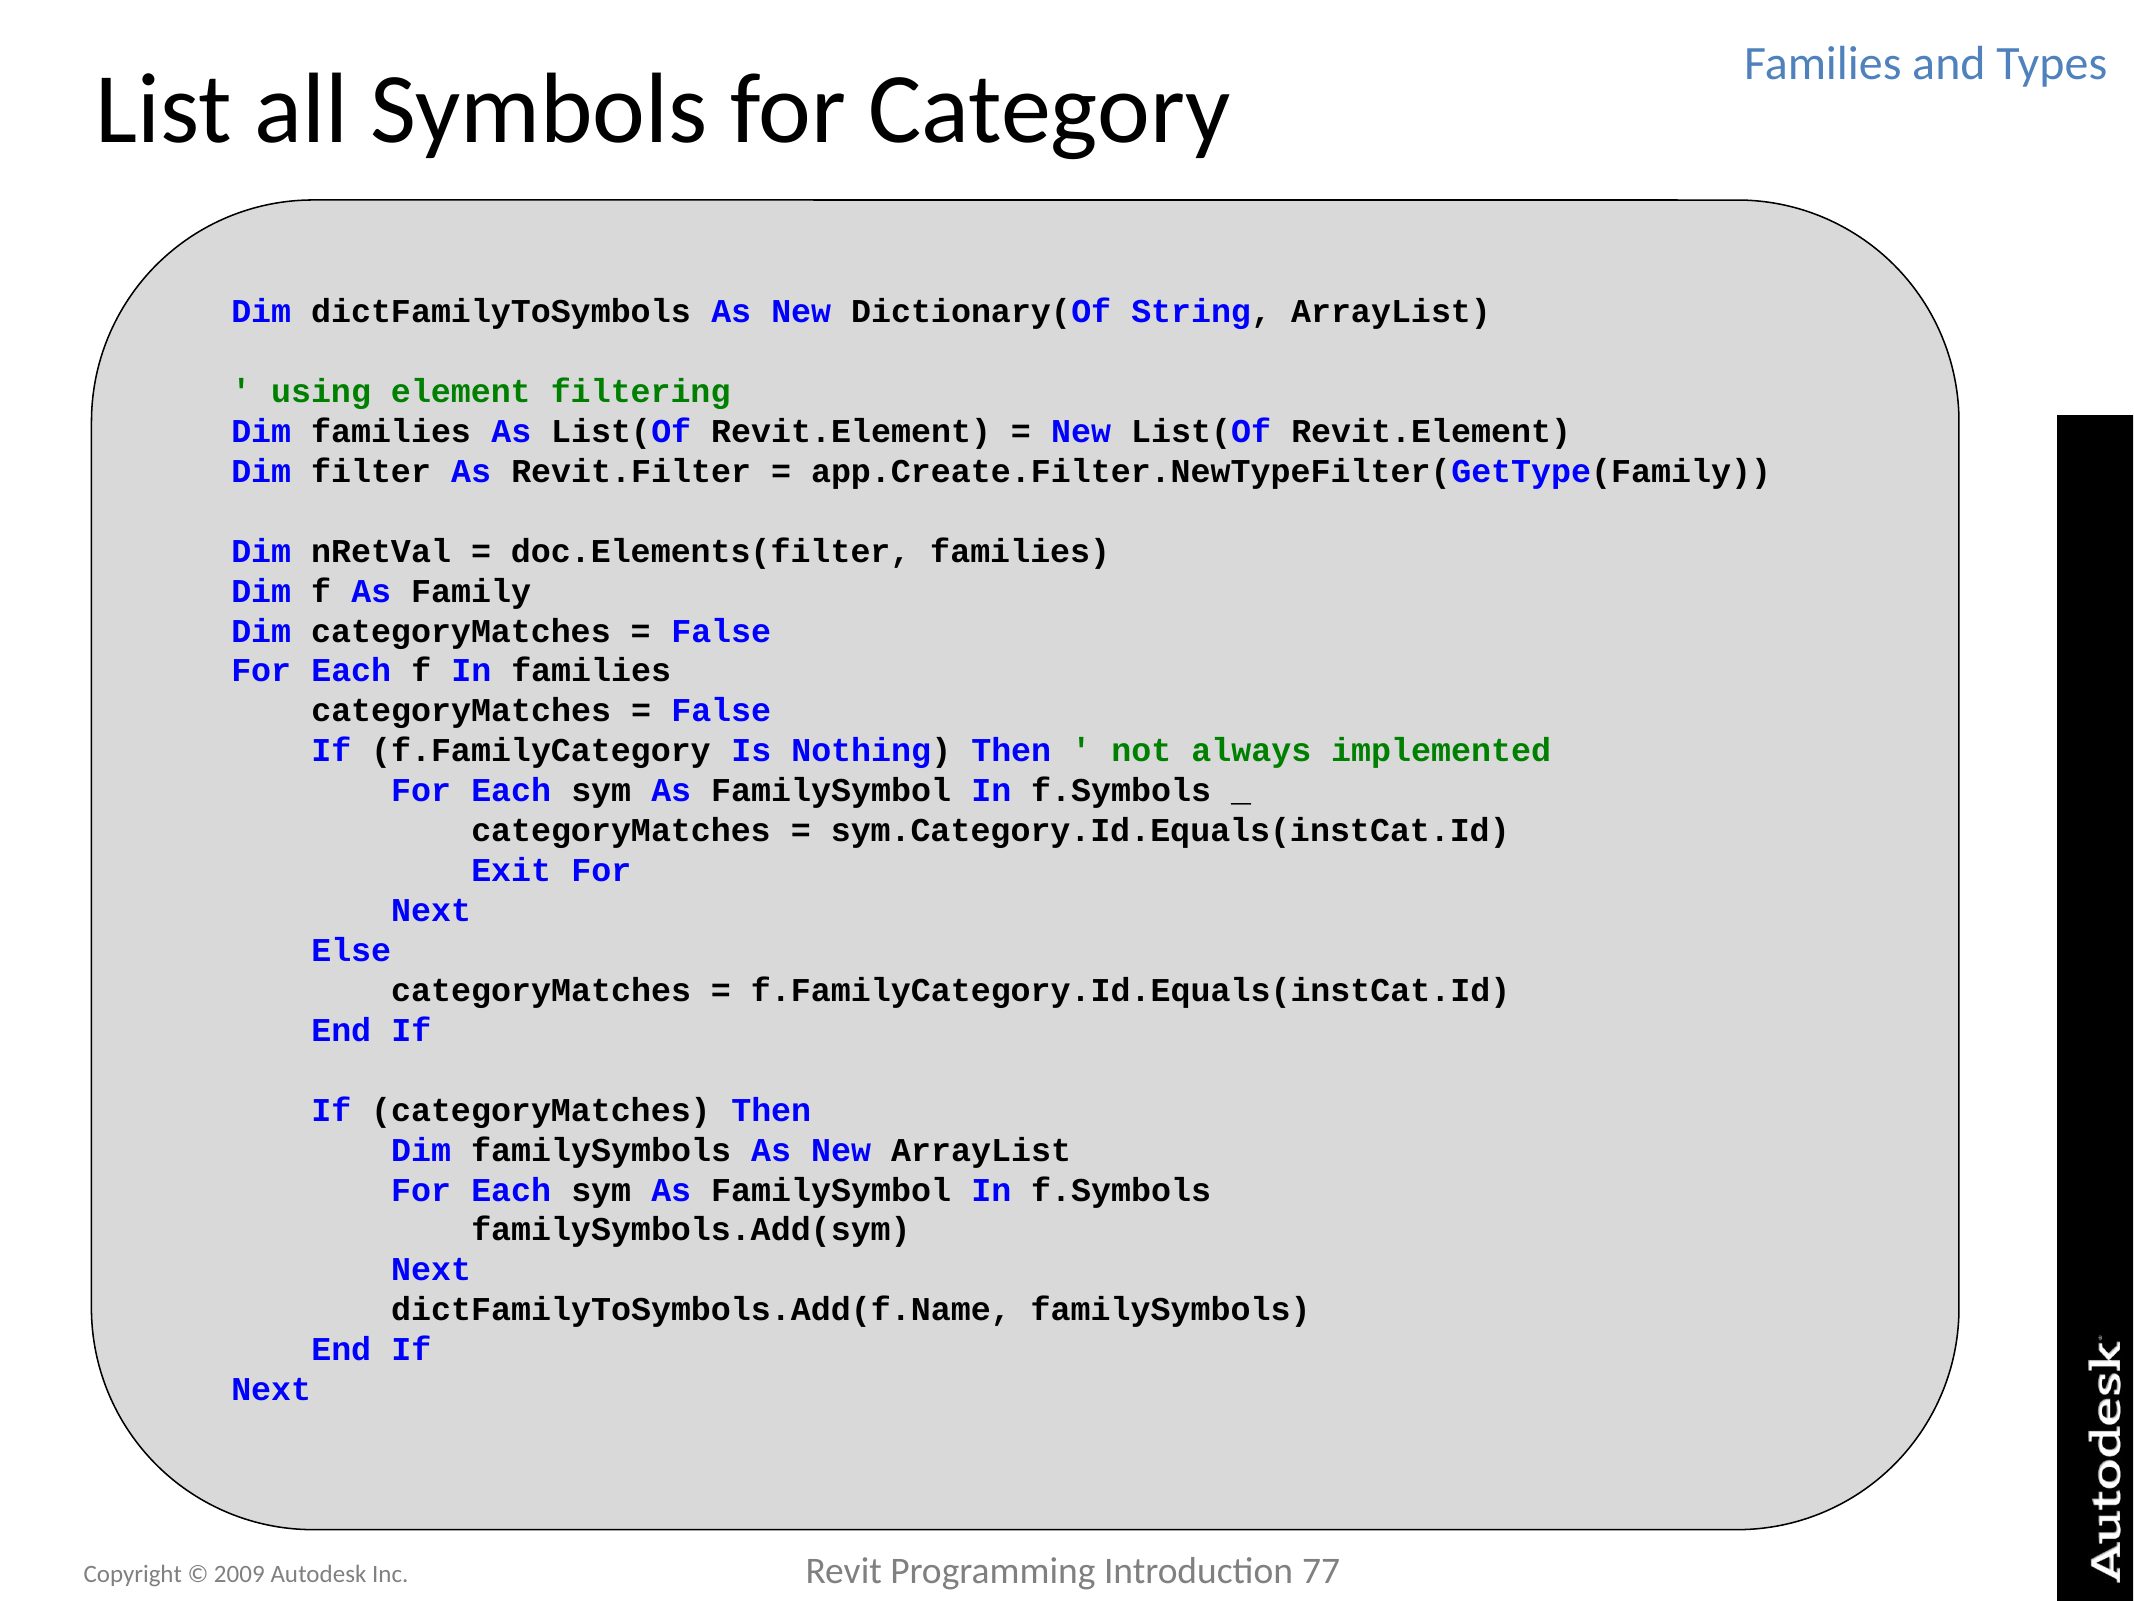

# List all Symbols for Category
Families and Types

Dim dictFamilyToSymbols As New Dictionary(Of String, ArrayList)

' using element filtering
Dim families As List(Of Revit.Element) = New List(Of Revit.Element)
Dim filter As Revit.Filter = app.Create.Filter.NewTypeFilter(GetType(Family))

Dim nRetVal = doc.Elements(filter, families)
Dim f As Family
Dim categoryMatches = False
For Each f In families
    categoryMatches = False
    If (f.FamilyCategory Is Nothing) Then ' not always implemented
        For Each sym As FamilySymbol In f.Symbols _
            categoryMatches = sym.Category.Id.Equals(instCat.Id)
            Exit For
        Next
    Else
        categoryMatches = f.FamilyCategory.Id.Equals(instCat.Id)
    End If

    If (categoryMatches) Then
        Dim familySymbols As New ArrayList
        For Each sym As FamilySymbol In f.Symbols
            familySymbols.Add(sym)
        Next
        dictFamilyToSymbols.Add(f.Name, familySymbols)
    End If
Next